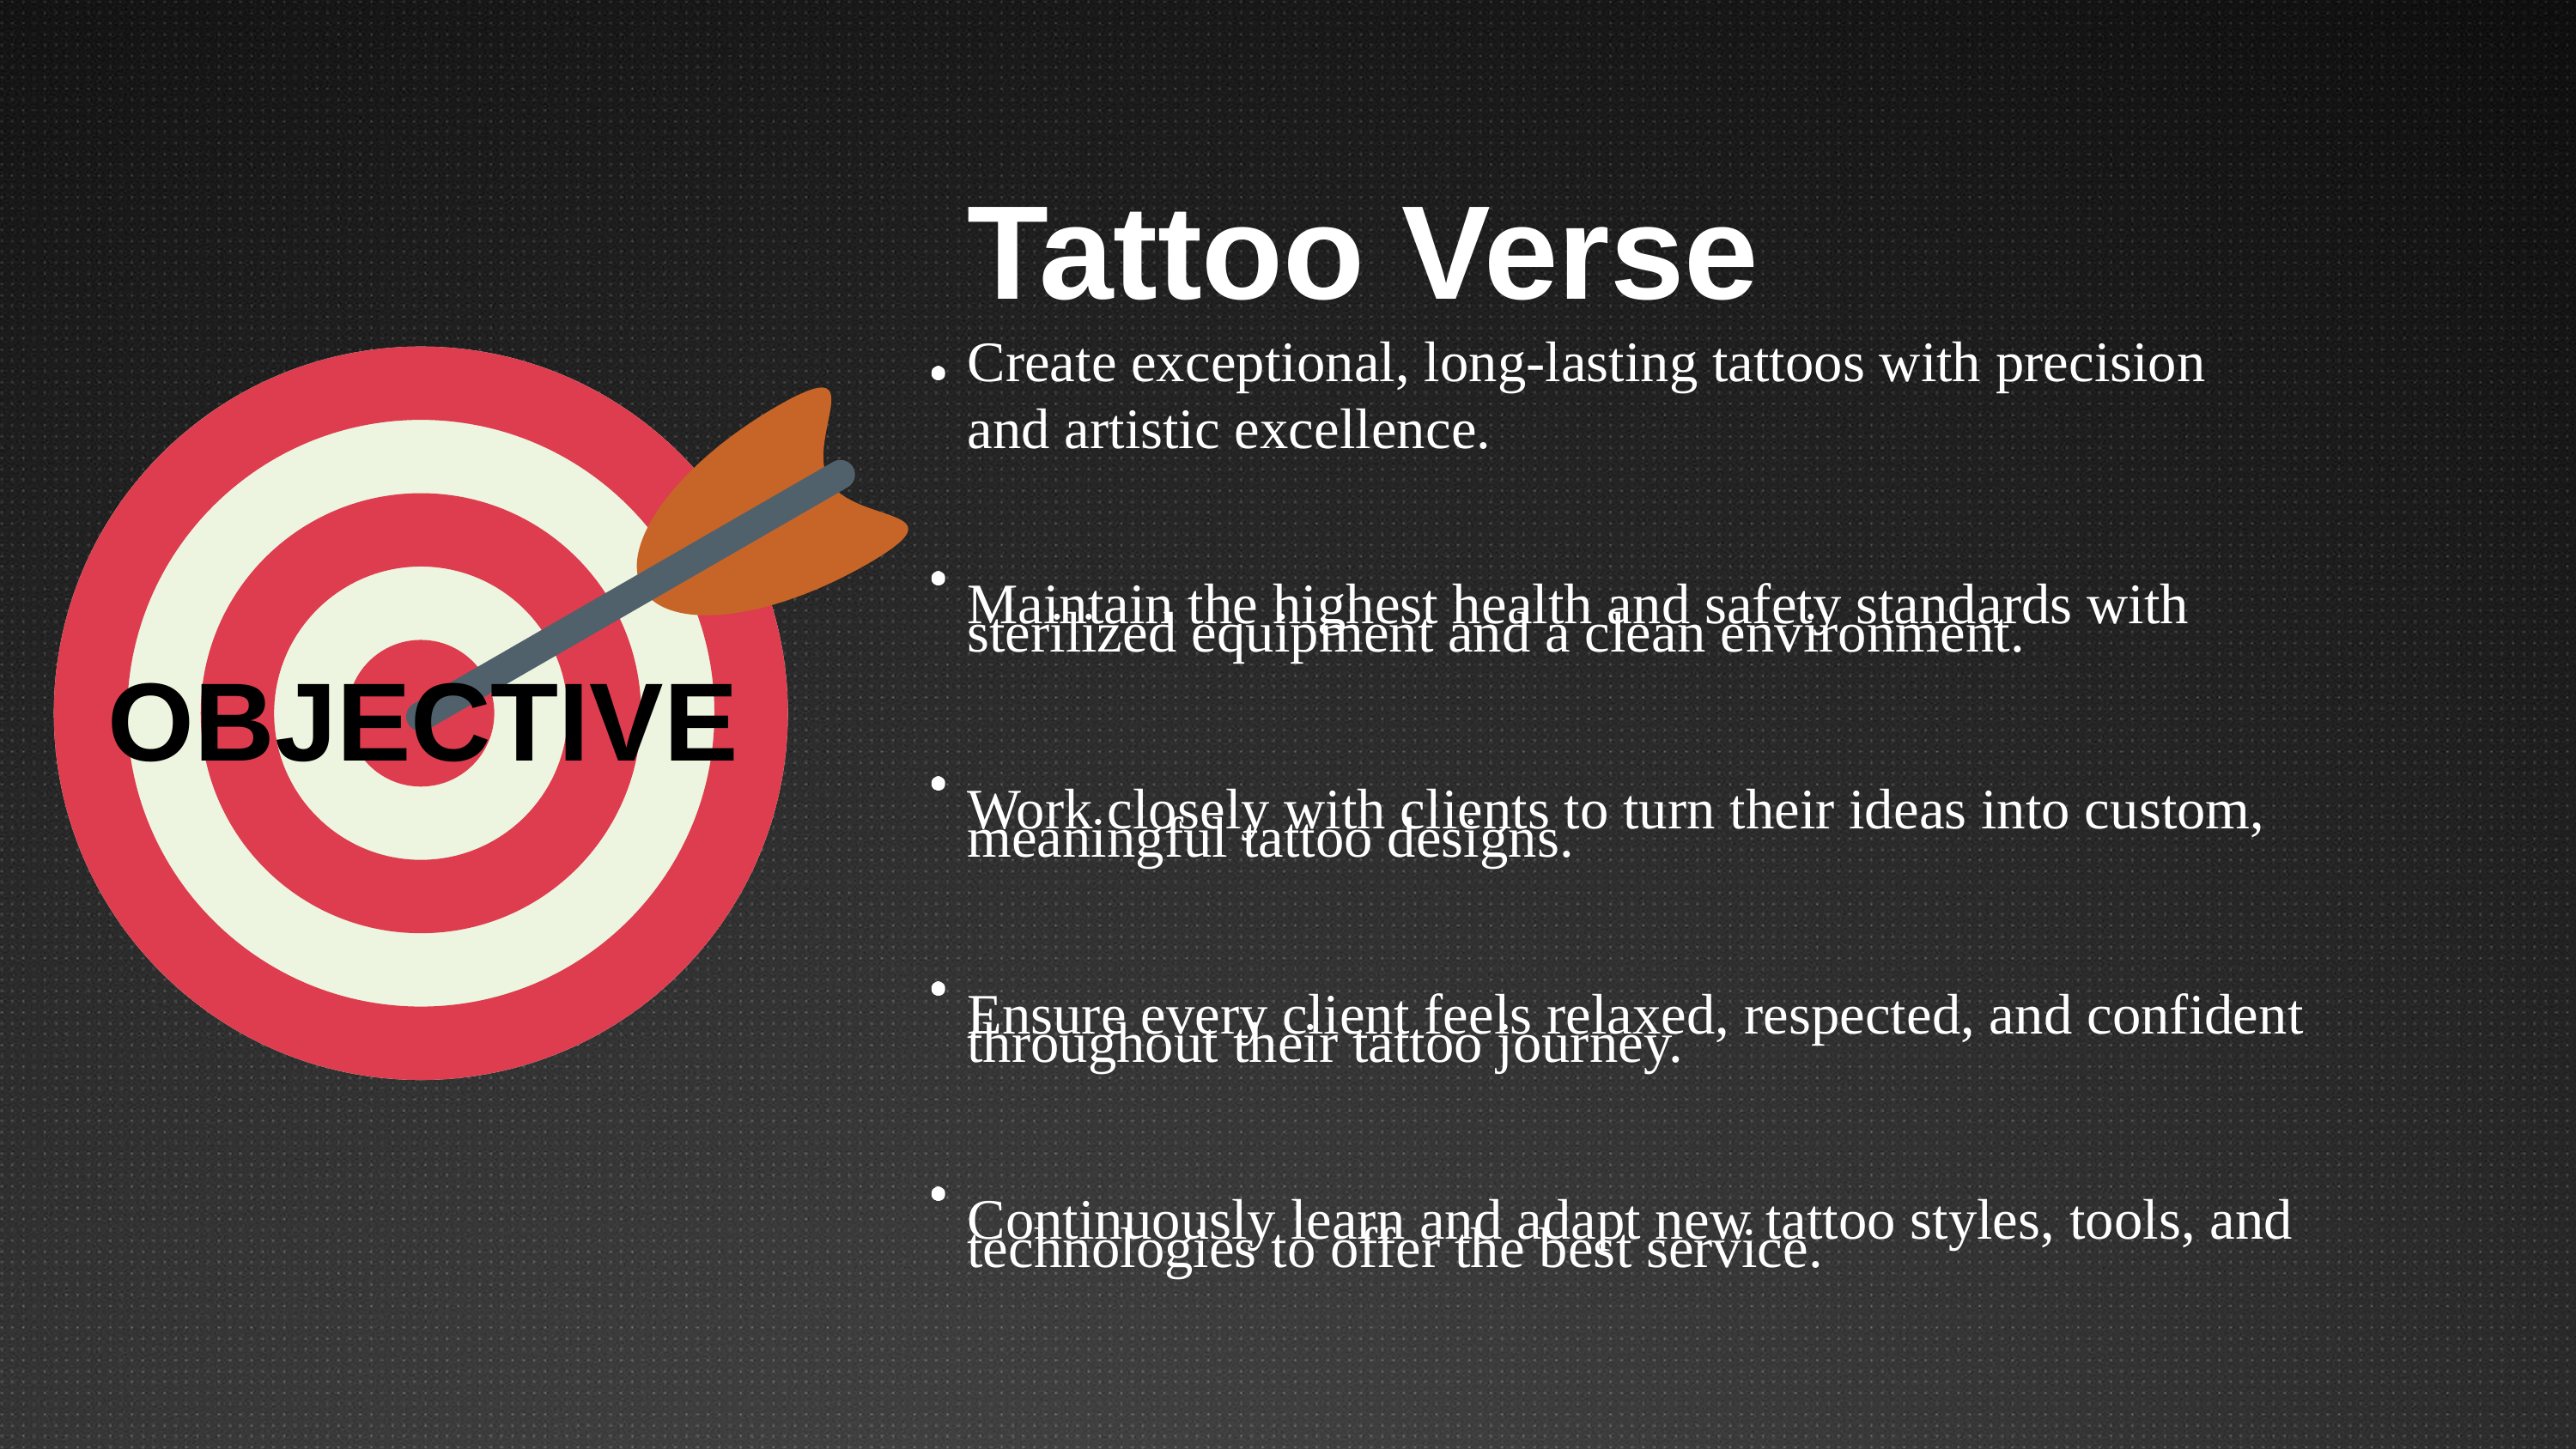

Tattoo Verse
Create exceptional, long-lasting tattoos with precision and artistic excellence.

Maintain the highest health and safety standards with
sterilized equipment and a clean environment.

OBJECTIVE
Work closely with clients to turn their ideas into custom,
meaningful tattoo designs.

Ensure every client feels relaxed, respected, and confident
throughout their tattoo journey.

Continuously learn and adapt new tattoo styles, tools, and
technologies to offer the best service.